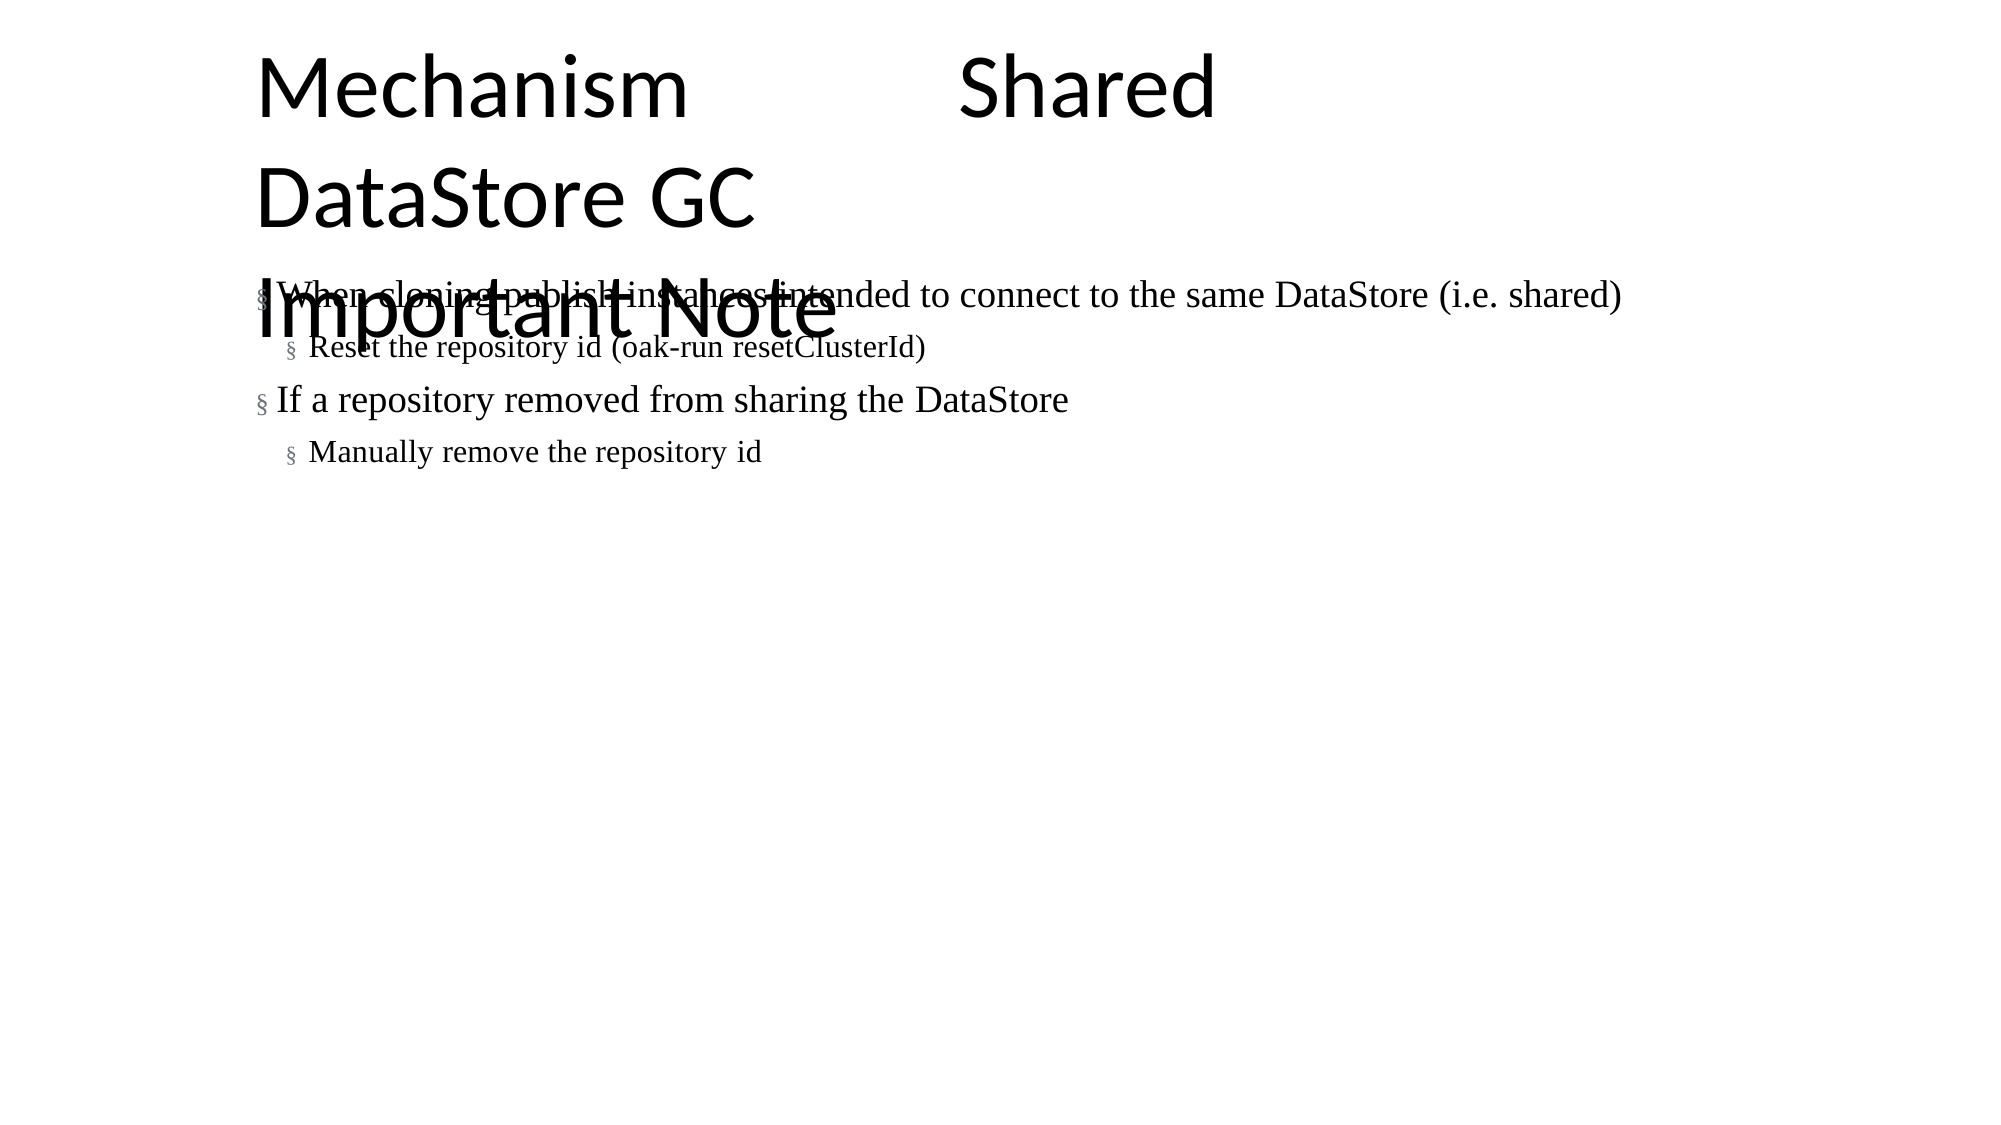

# Mechanism	Shared DataStore GC	Important Note
§ When cloning publish instances intended to connect to the same DataStore (i.e. shared)
§ Reset the repository id (oak-run resetClusterId)
§ If a repository removed from sharing the DataStore
§ Manually remove the repository id
' 2017 Adobe Systems Incorporated. All Rights Reserved. Adobe Confidential.
204
' 2017 Adobe Systems Incorporated. All Rights Reserved. Adobe Confidential.
' 2016 Adobe Systems Incorporated. All Rights Reserved. Adobe Confidential.